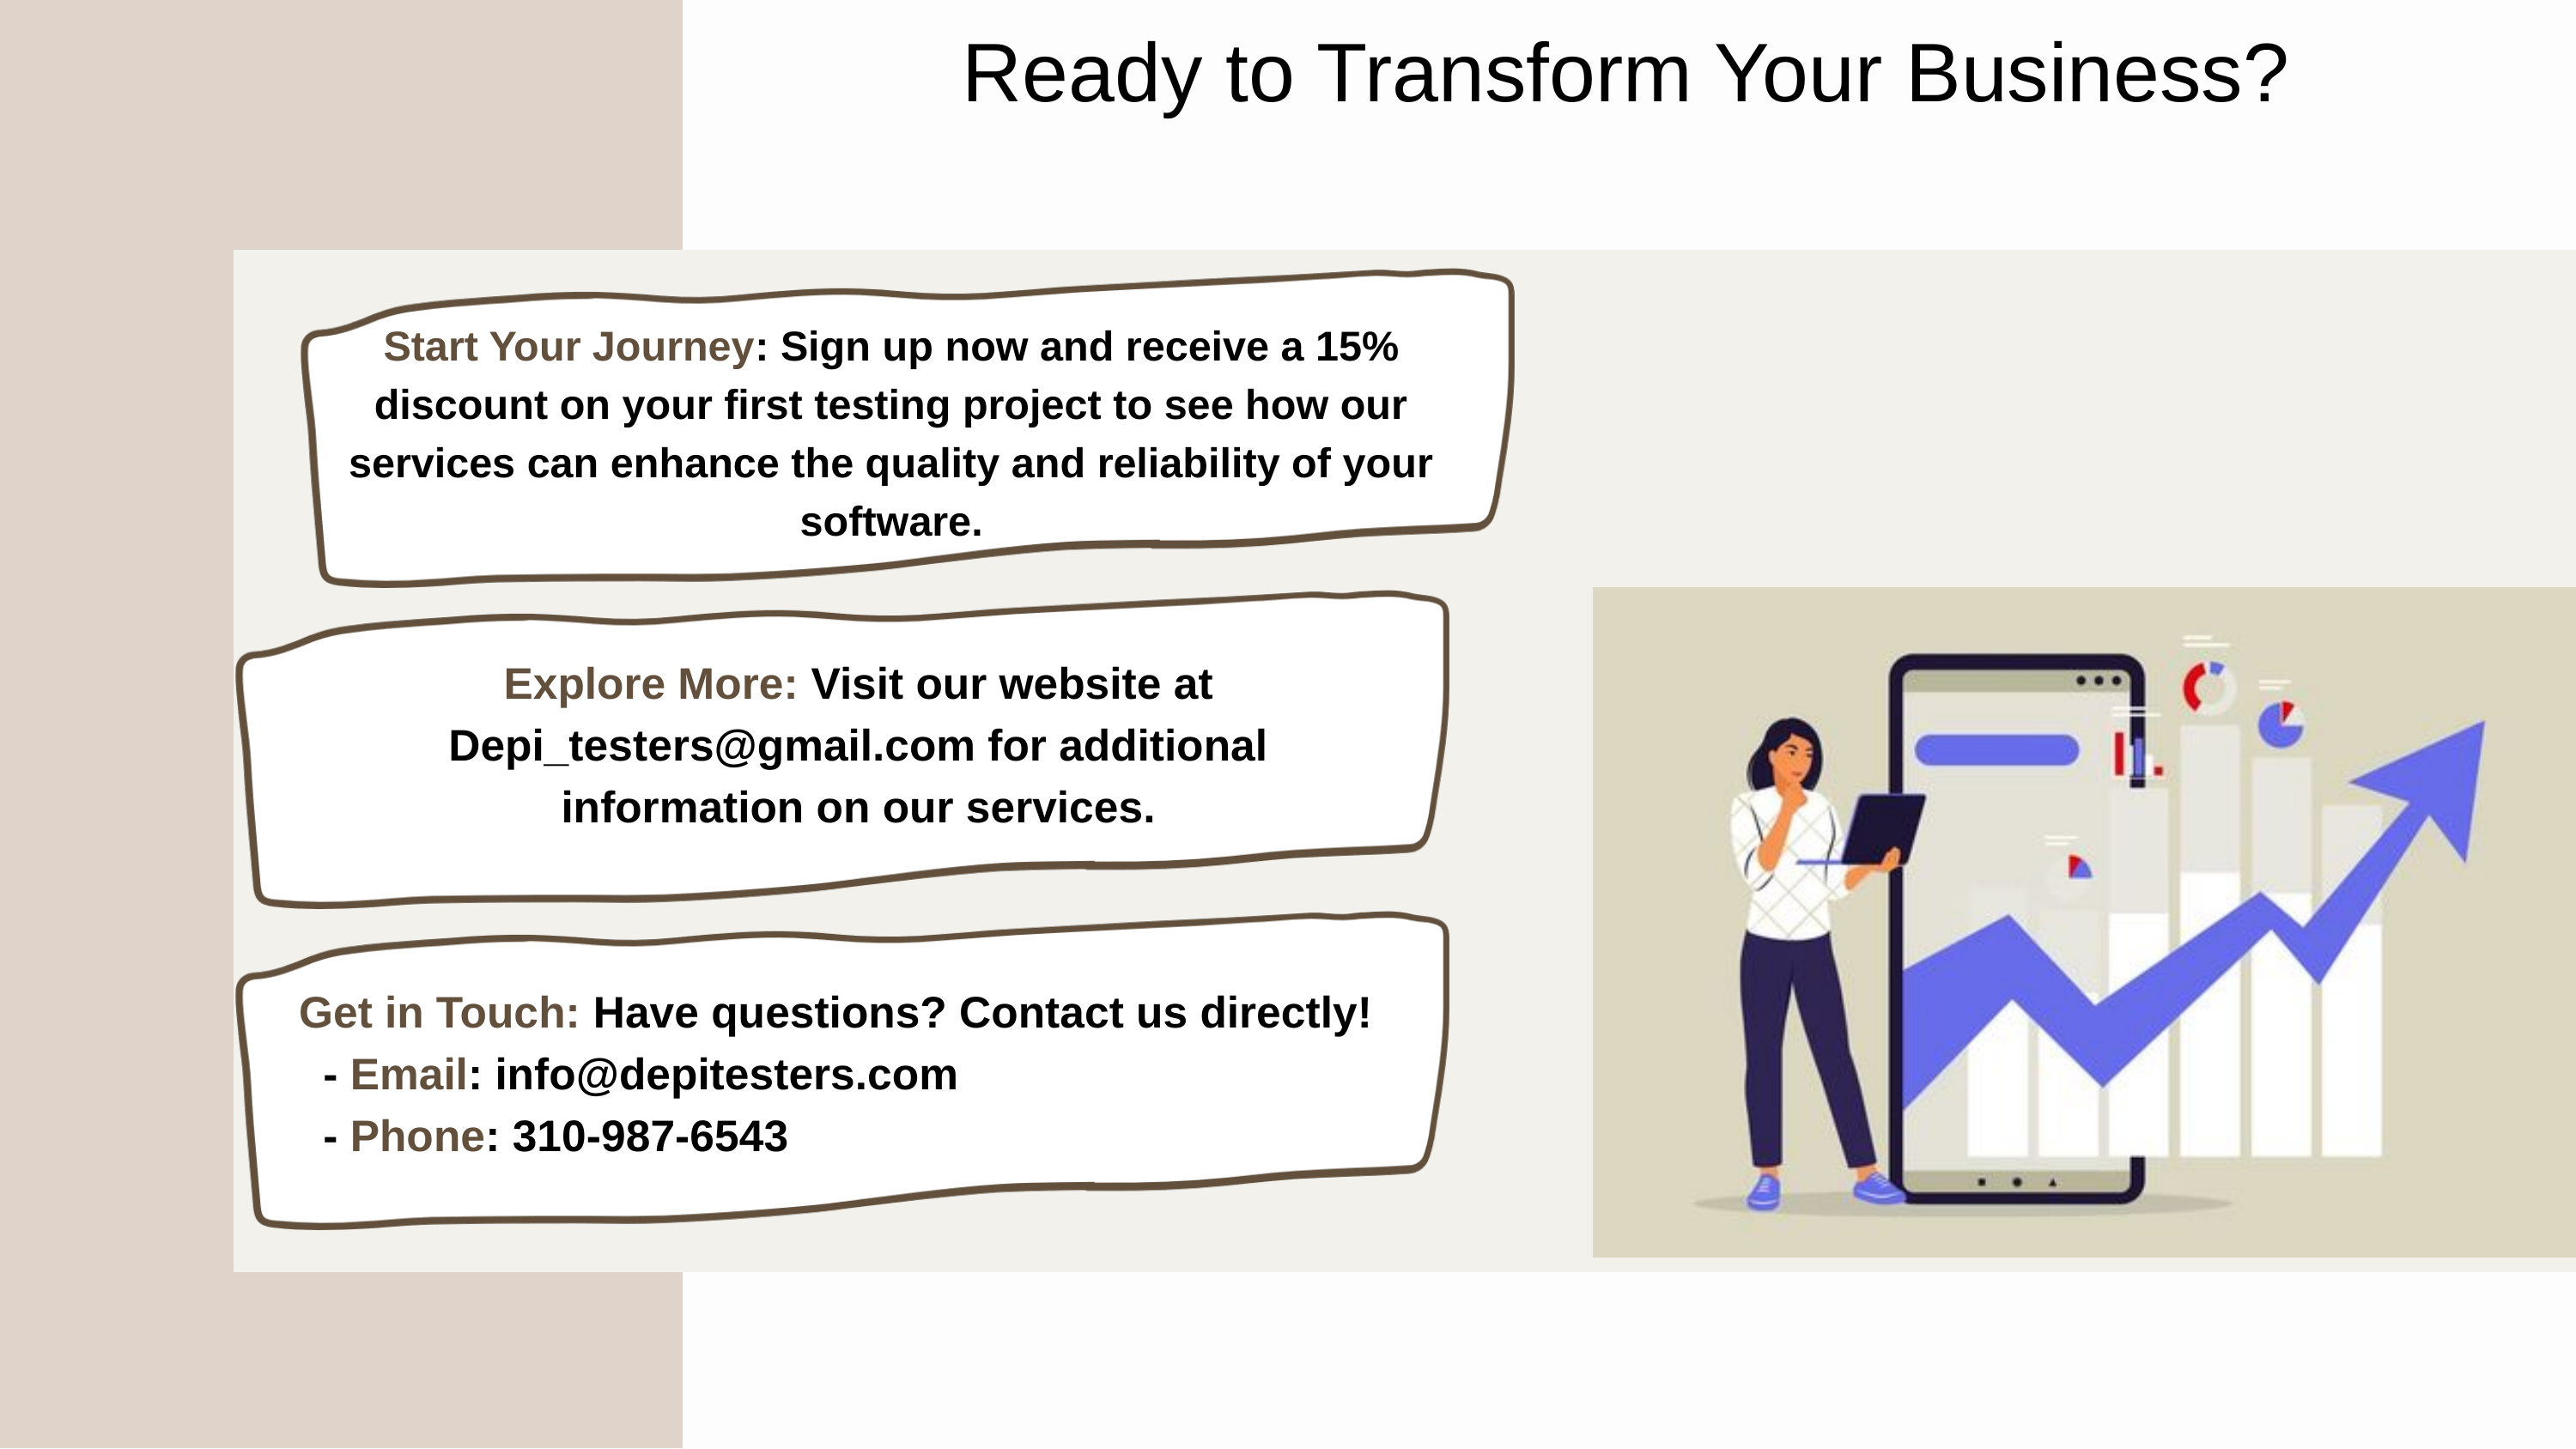

Ready to Transform Your Business?

Start Your Journey: Sign up now and receive a 15% discount on your first testing project to see how our services can enhance the quality and reliability of your software.

Explore More: Visit our website at Depi_testers@gmail.com for additional information on our services.

Get in Touch: Have questions? Contact us directly!
  - Email: info@depitesters.com
  - Phone: 310-987-6543